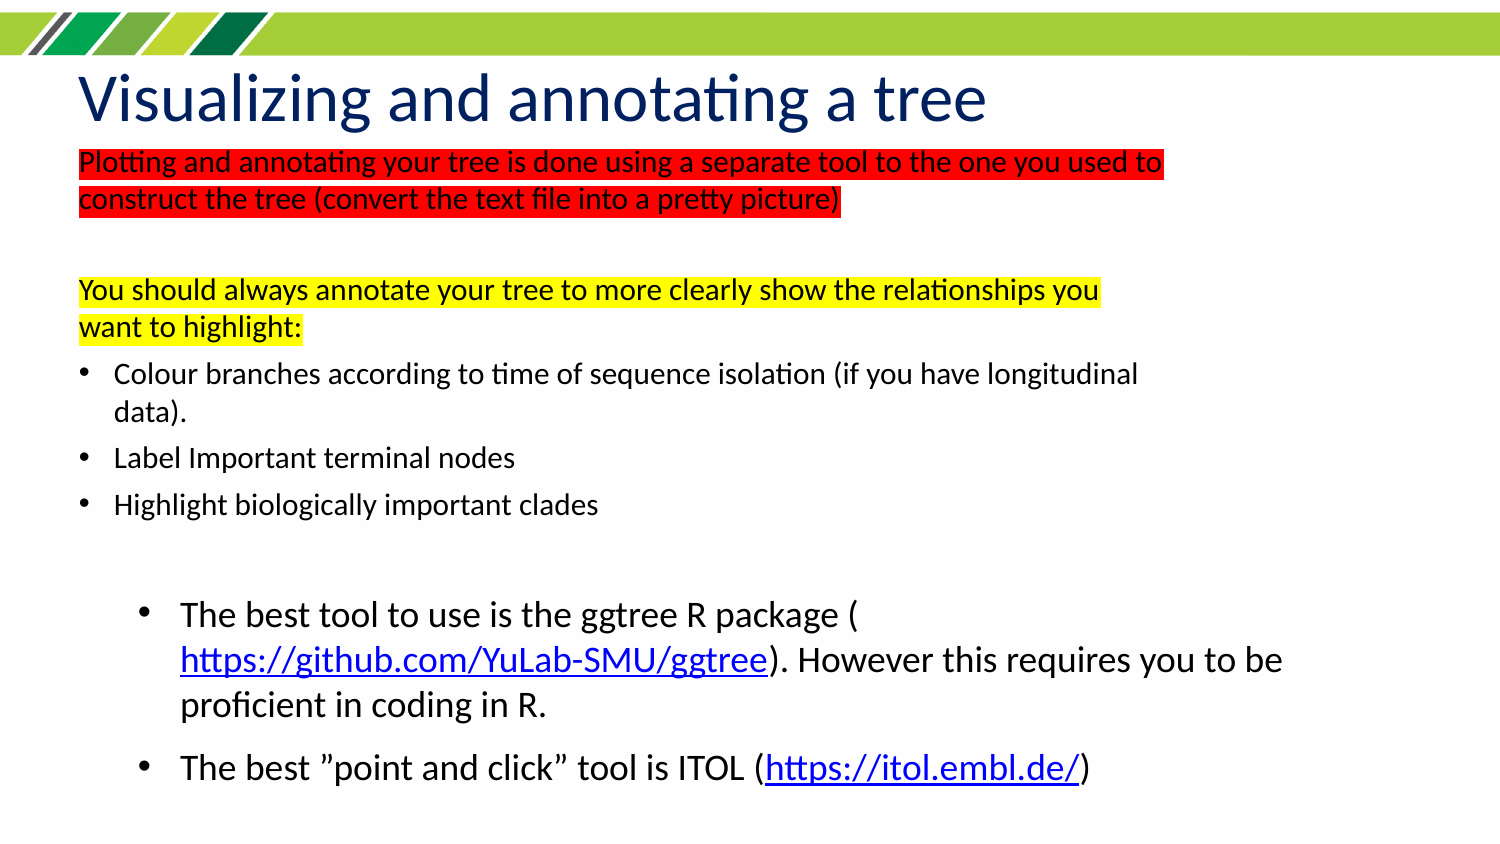

Visualizing and annotating a tree
Plotting and annotating your tree is done using a separate tool to the one you used to construct the tree (convert the text file into a pretty picture)
You should always annotate your tree to more clearly show the relationships you want to highlight:
Colour branches according to time of sequence isolation (if you have longitudinal data).
Label Important terminal nodes
Highlight biologically important clades
The best tool to use is the ggtree R package (https://github.com/YuLab-SMU/ggtree). However this requires you to be proficient in coding in R.
The best ”point and click” tool is ITOL (https://itol.embl.de/)